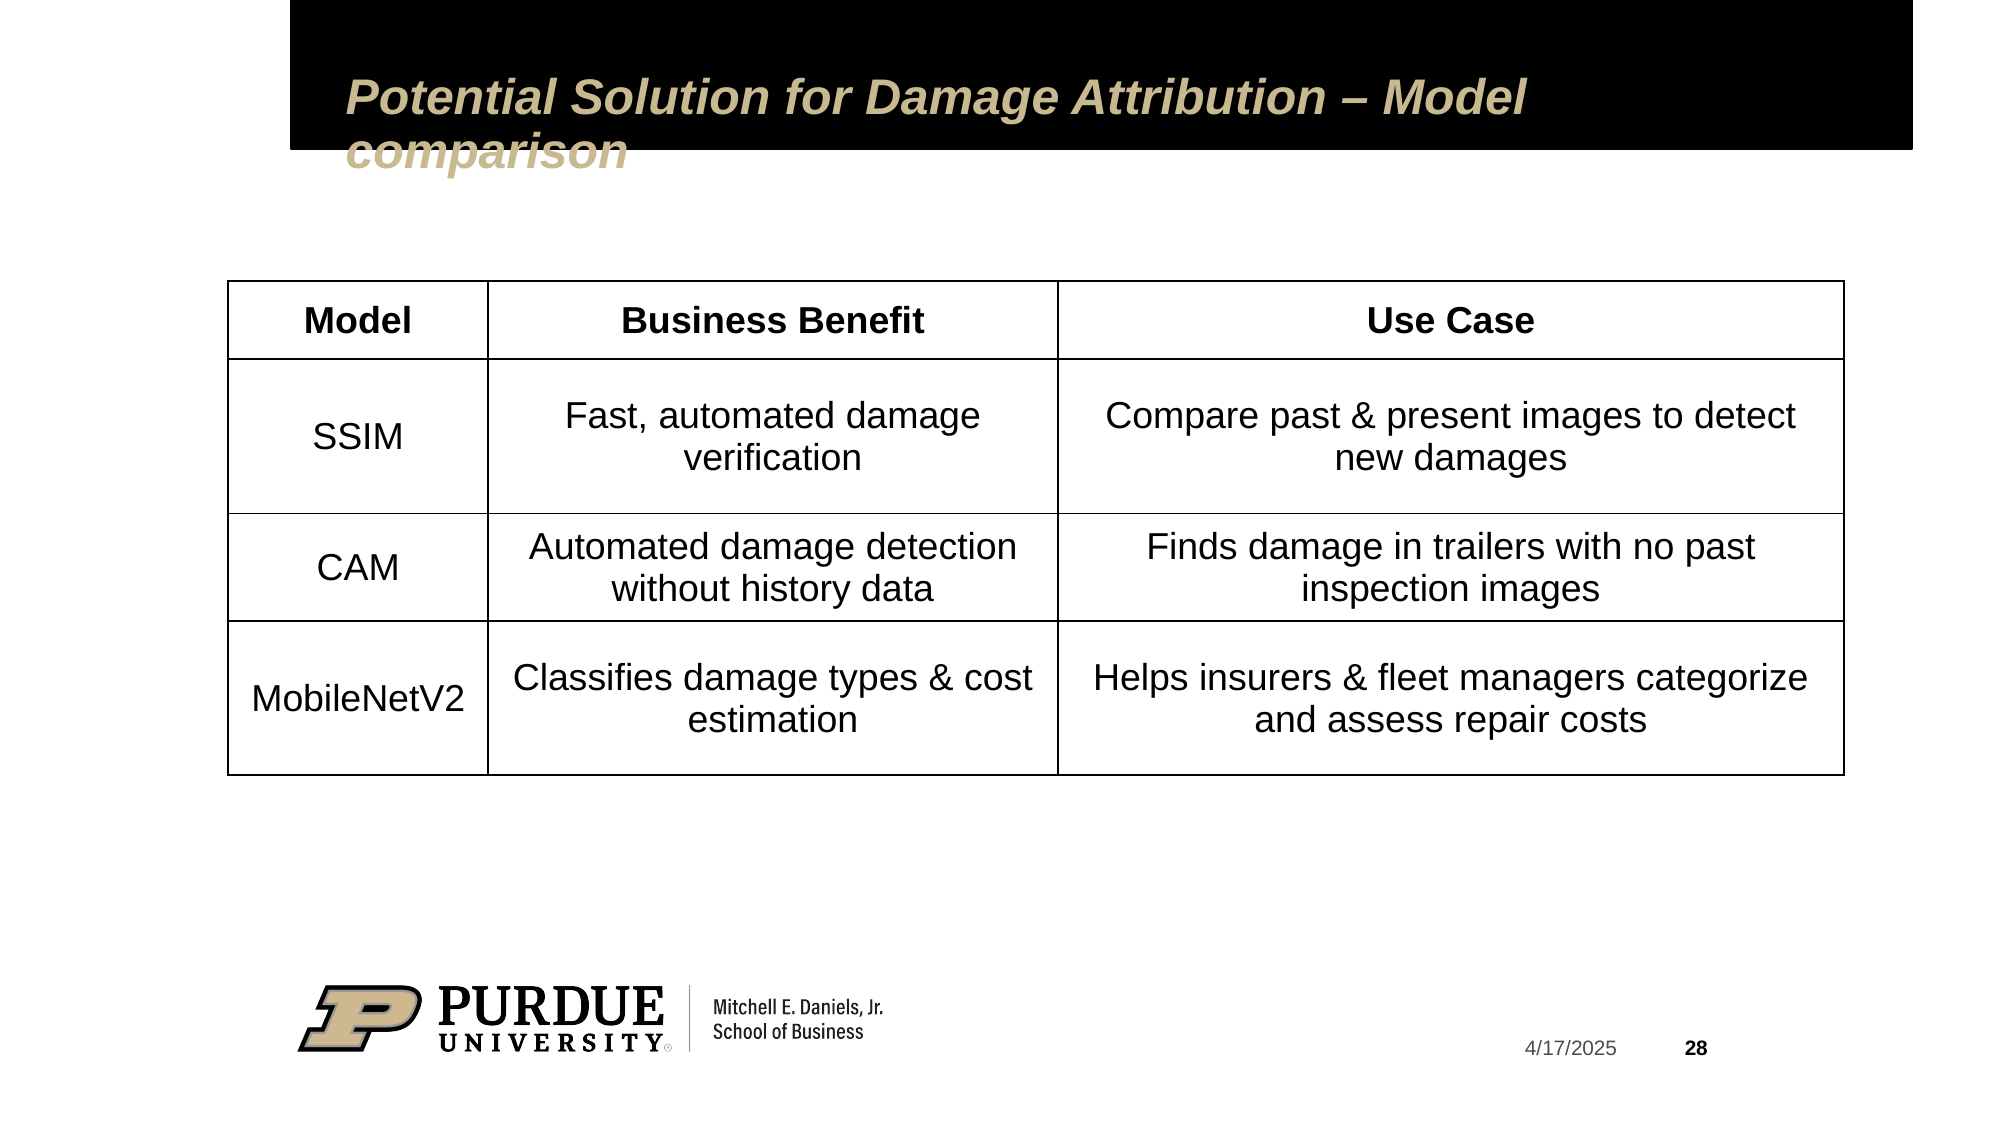

# Potential Solution for Damage Attribution – Model comparison
| Model | Business Benefit | Use Case |
| --- | --- | --- |
| SSIM | Fast, automated damage verification | Compare past & present images to detect new damages |
| CAM | Automated damage detection without history data | Finds damage in trailers with no past inspection images |
| MobileNetV2 | Classifies damage types & cost estimation | Helps insurers & fleet managers categorize and assess repair costs |
28
4/17/2025